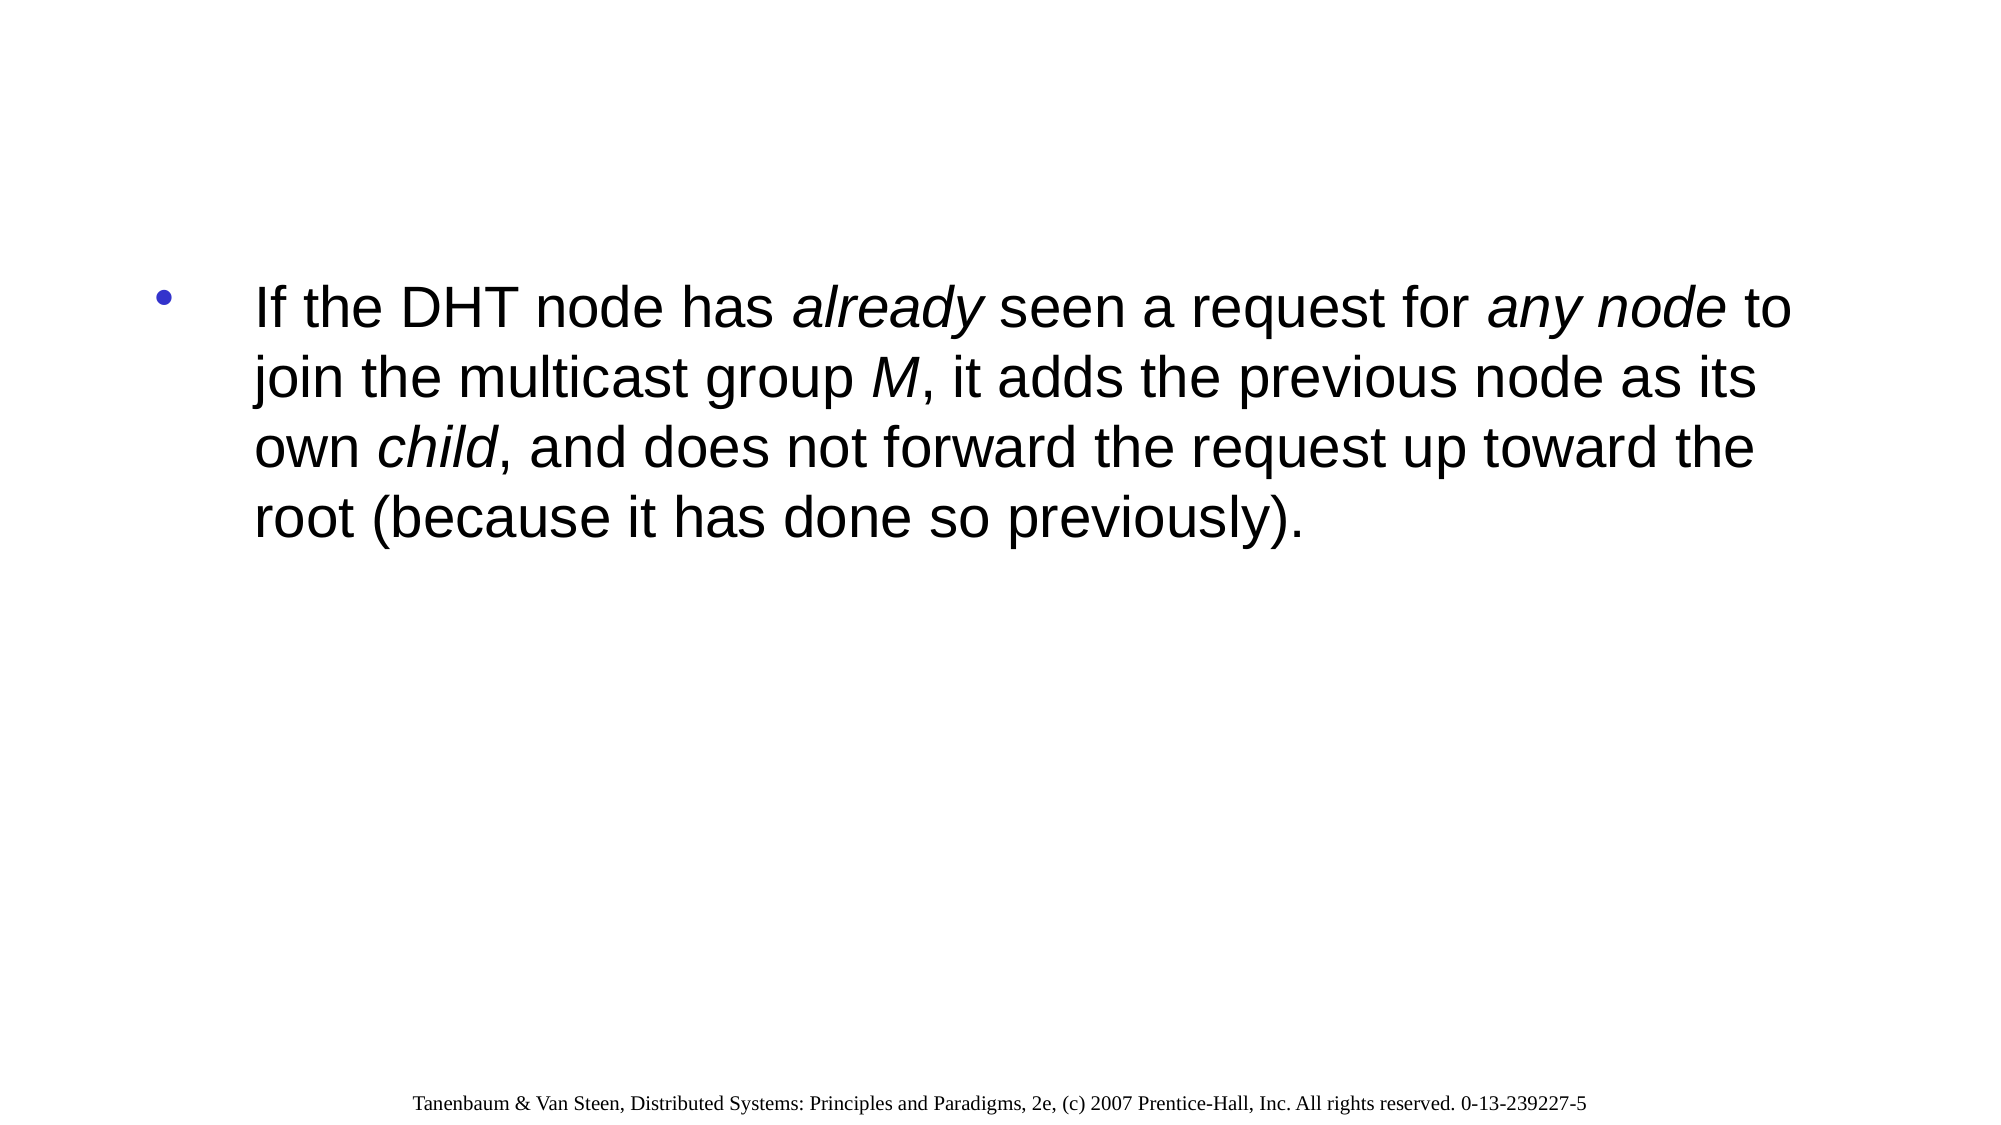

#
If the DHT node has already seen a request for any node to join the multicast group M, it adds the previous node as its own child, and does not forward the request up toward the root (because it has done so previously).

Tanenbaum & Van Steen, Distributed Systems: Principles and Paradigms, 2e, (c) 2007 Prentice-Hall, Inc. All rights reserved. 0-13-239227-5